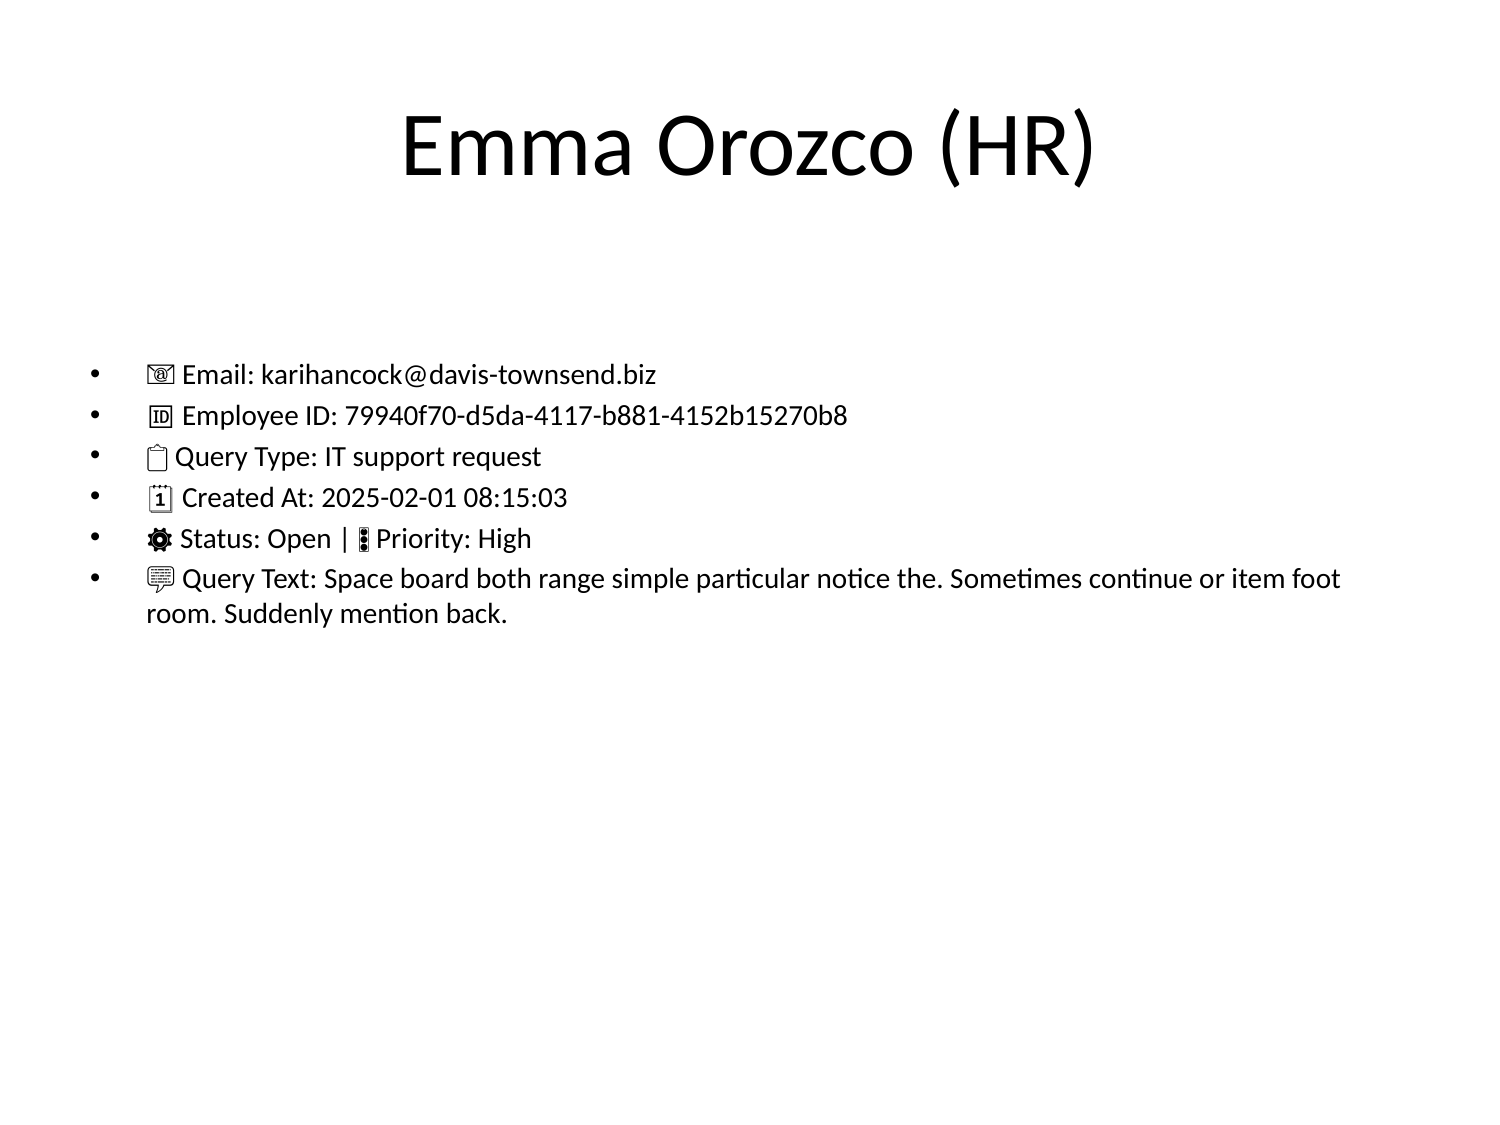

# Emma Orozco (HR)

📧 Email: karihancock@davis-townsend.biz
🆔 Employee ID: 79940f70-d5da-4117-b881-4152b15270b8
📋 Query Type: IT support request
🗓 Created At: 2025-02-01 08:15:03
⚙ Status: Open | 🚦 Priority: High
💬 Query Text: Space board both range simple particular notice the. Sometimes continue or item foot room. Suddenly mention back.